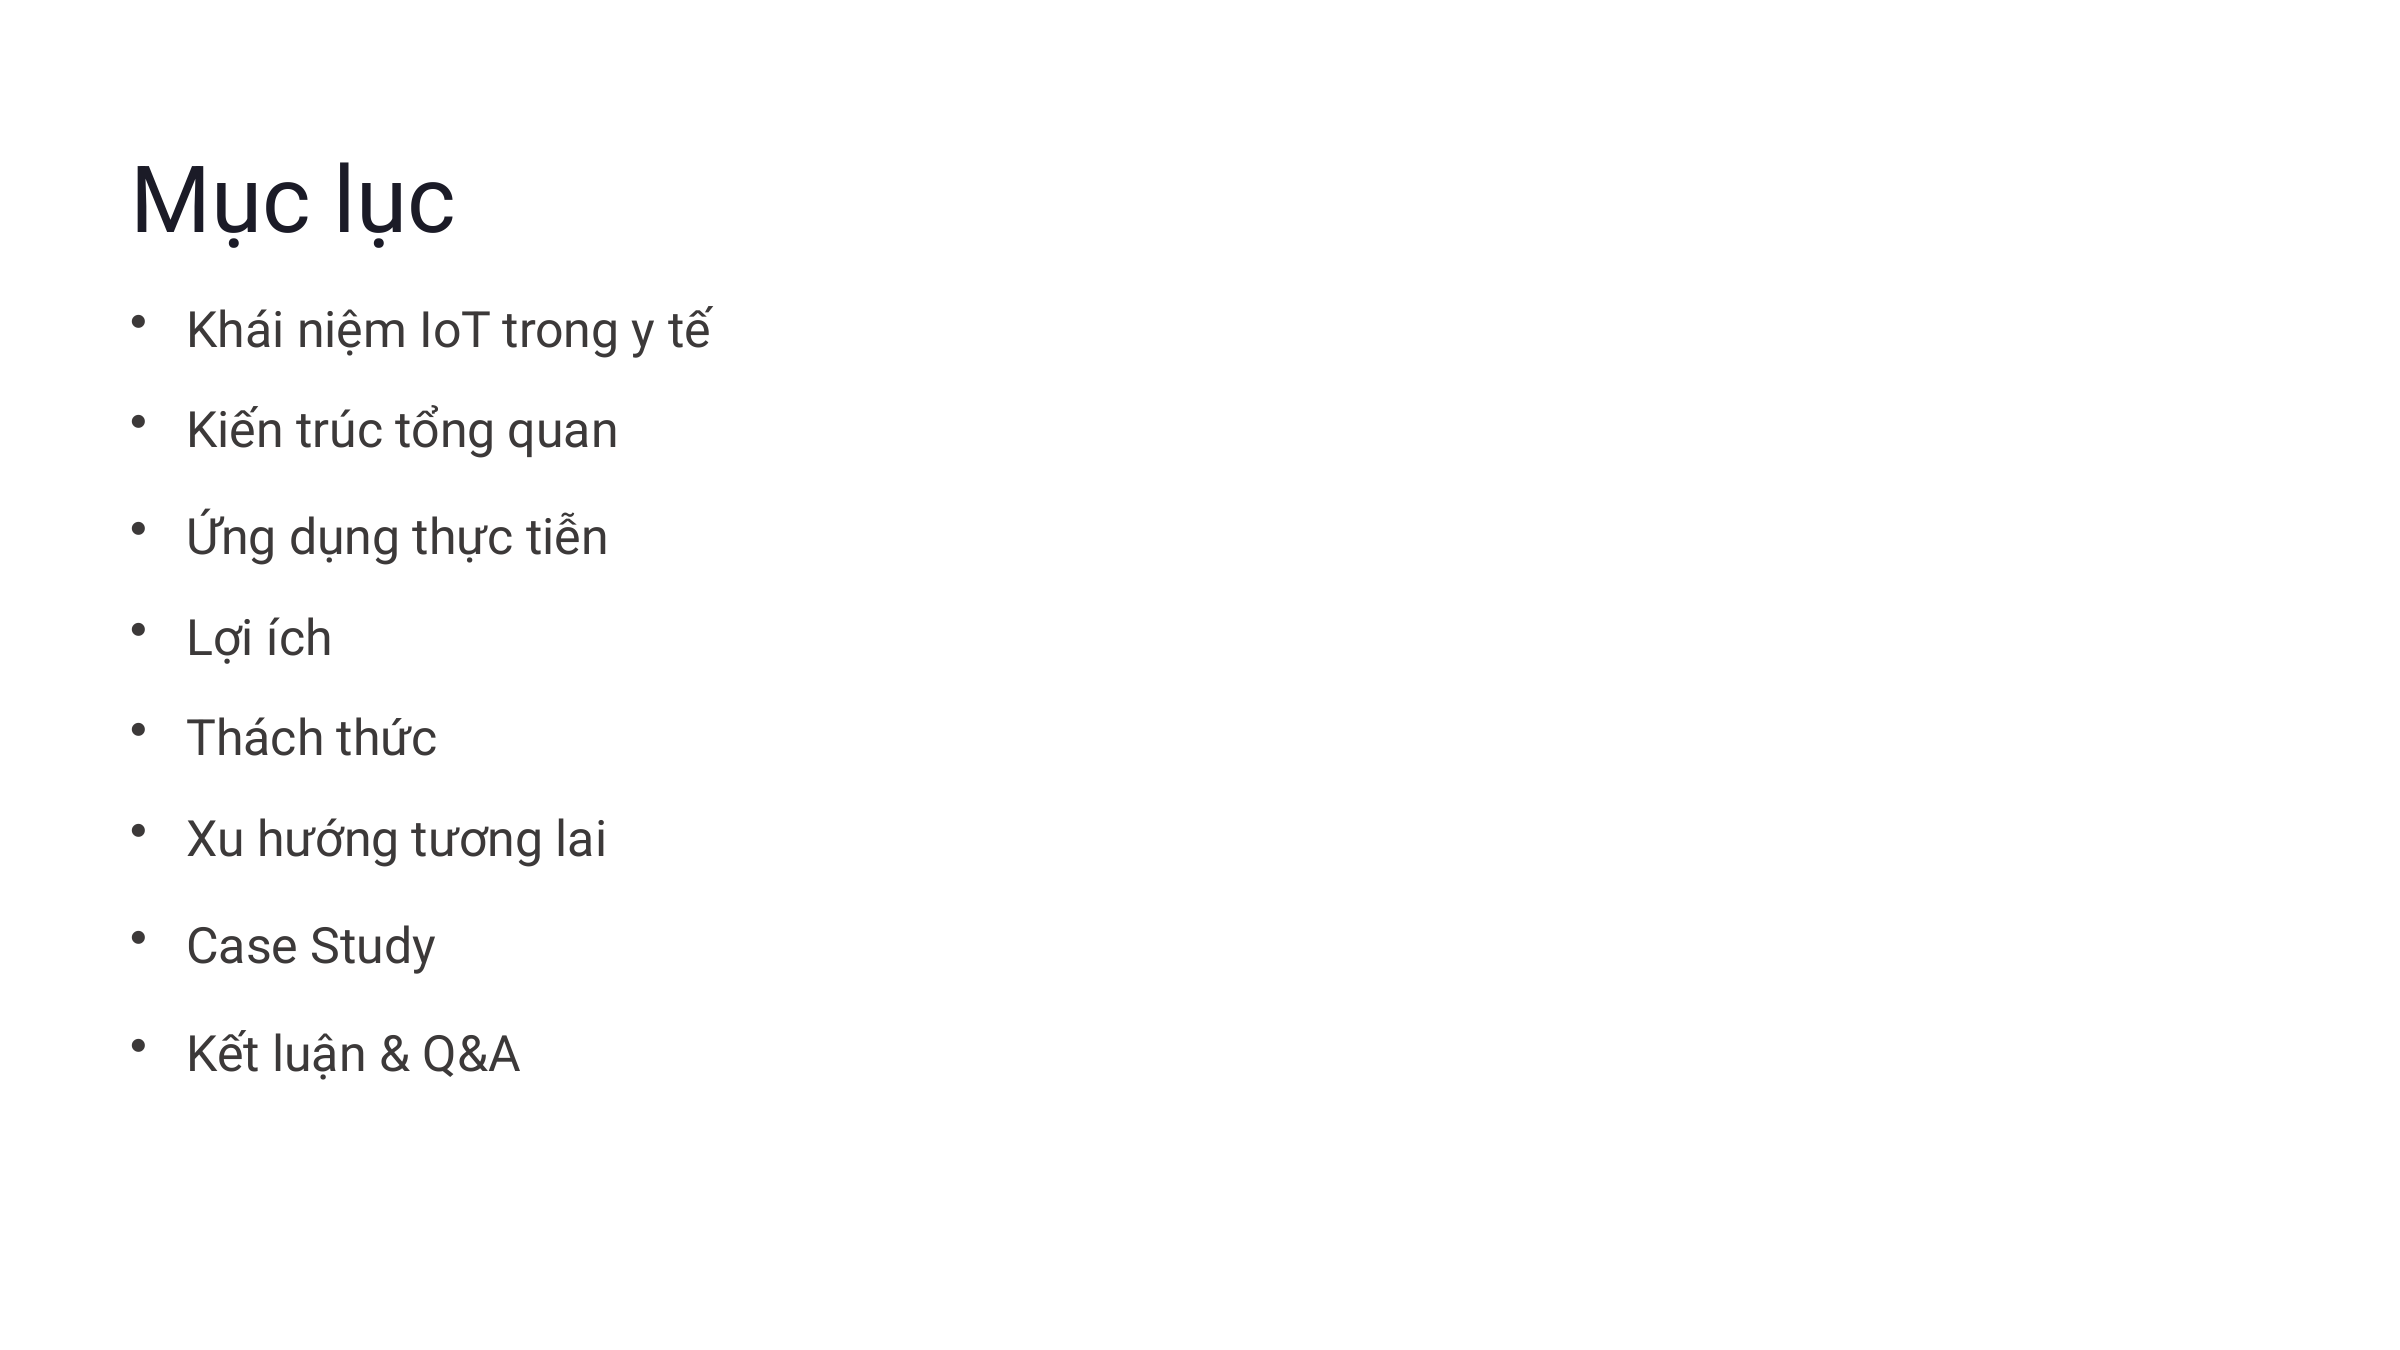

Mục lục
Khái niệm IoT trong y tế
Kiến trúc tổng quan
Ứng dụng thực tiễn
Lợi ích
Thách thức
Xu hướng tương lai
Case Study
Kết luận & Q&A